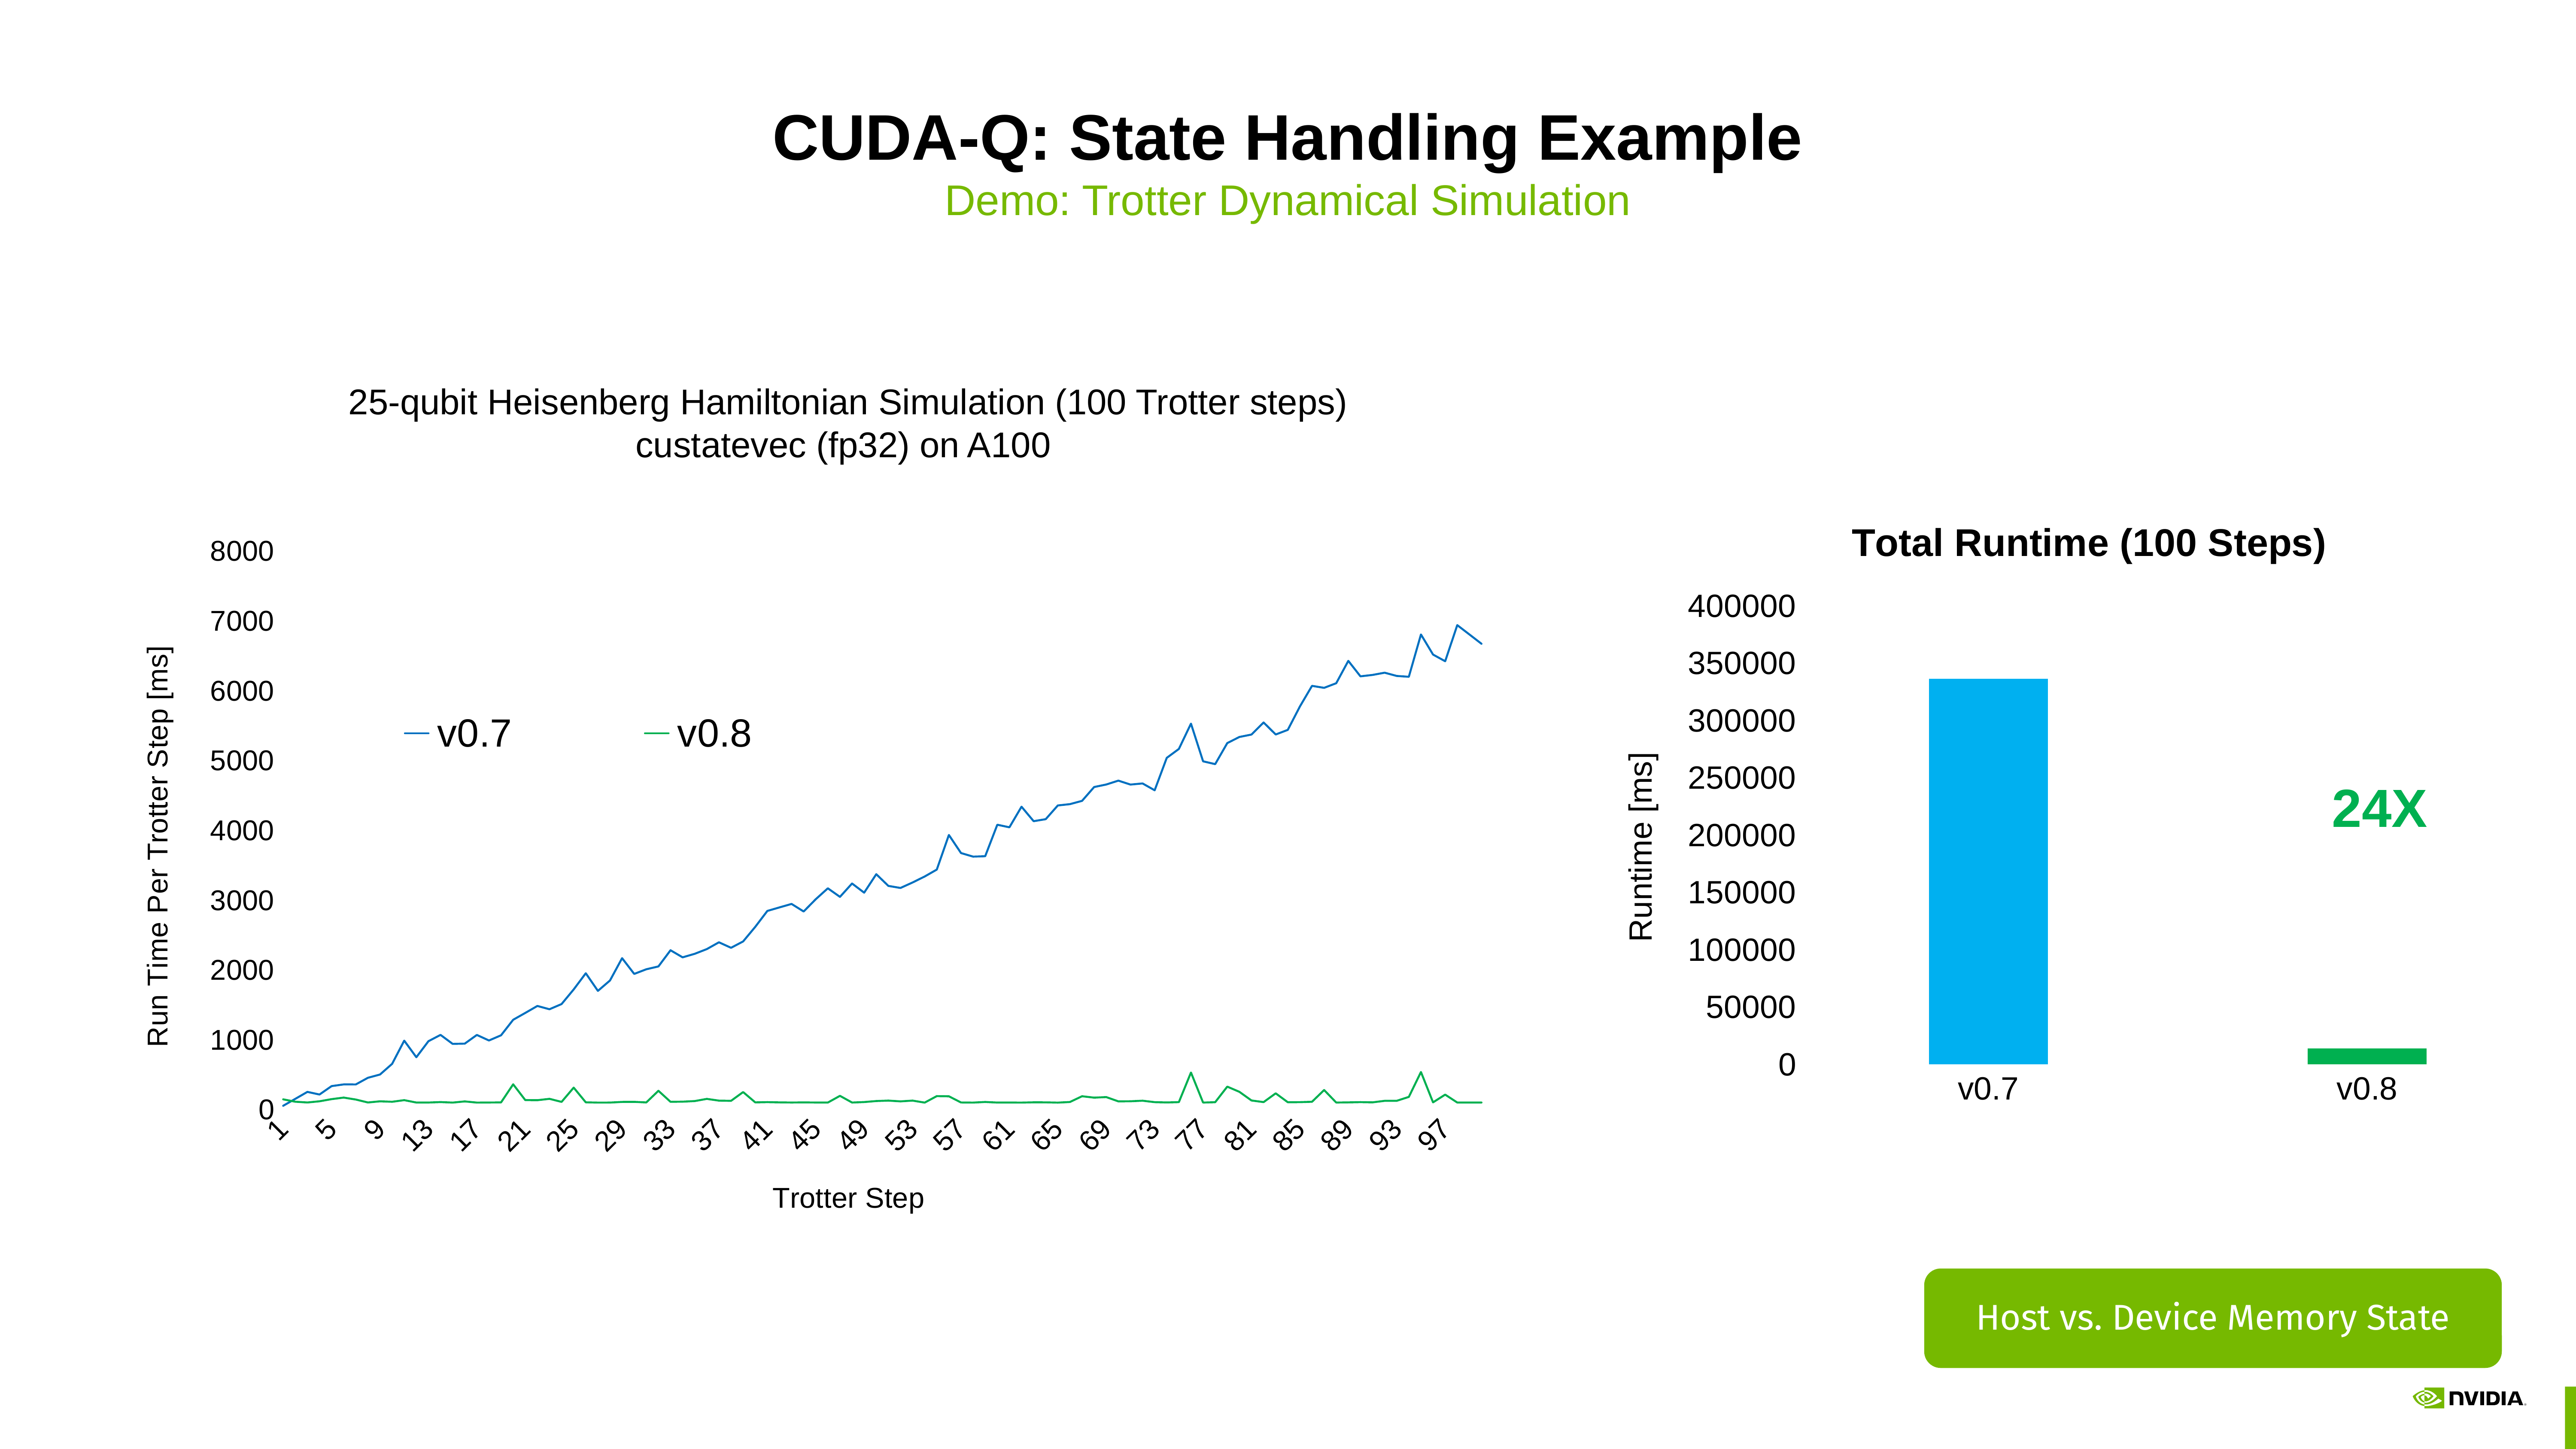

# CUDA-Q: State Handling Example
Demo: Trotter Dynamical Simulation
25-qubit Heisenberg Hamiltonian Simulation (100 Trotter steps)
custatevec (fp32) on A100

### Chart: Total Runtime (100 Steps)

| Category |  |
|---|---|
| v0.7 | 336525.7148 |
| v0.8 | 14121.110999999997 |

### Chart

| Category | v0.7 | v0.8 |
|---|---|---|
24X
Host vs. Device Memory State